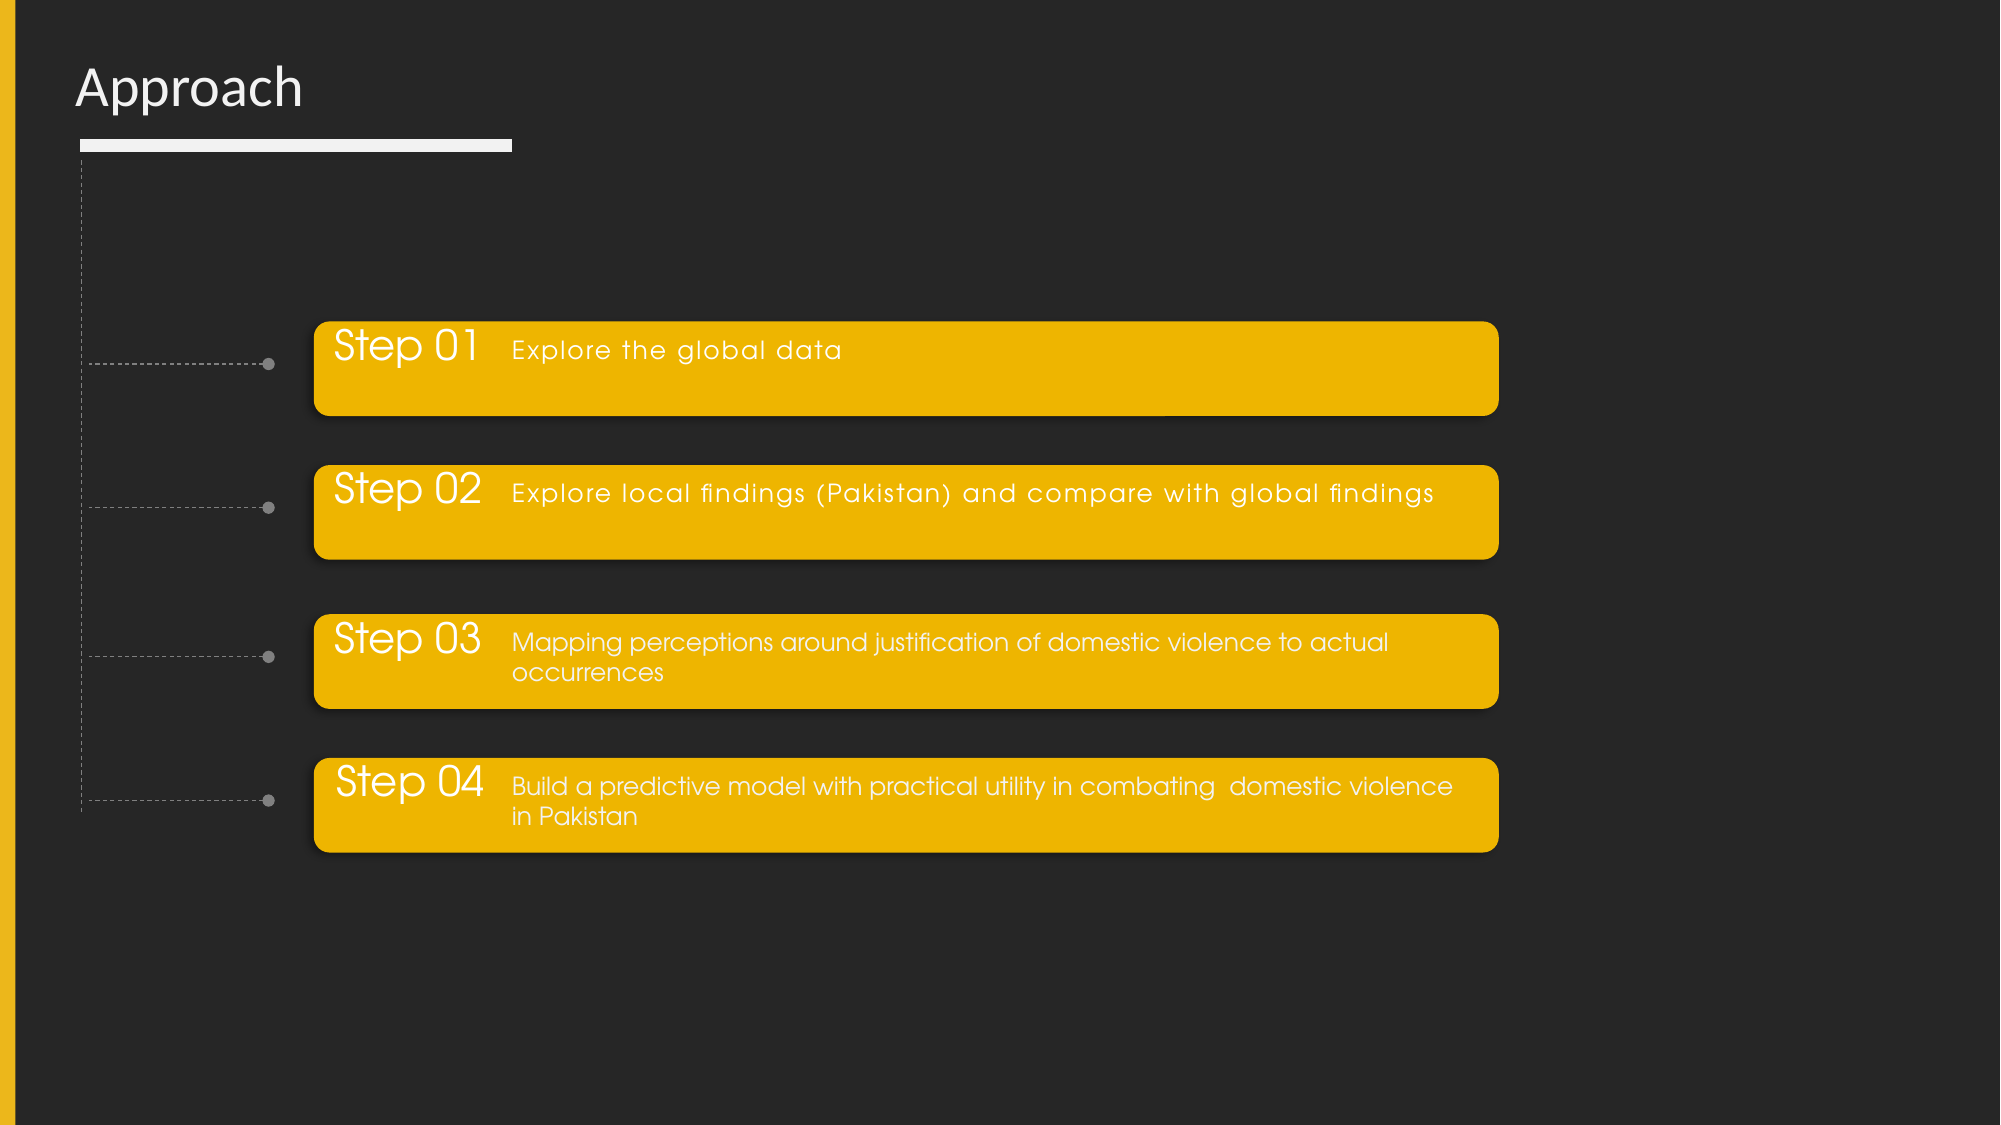

Approach
Step 01

Explore the global data
Step 02

Explore local findings (Pakistan) and compare with global findings
Step 03

Mapping perceptions around justification of domestic violence to actual occurrences
Step 04

Build a predictive model with practical utility in combating  domestic violence in Pakistan